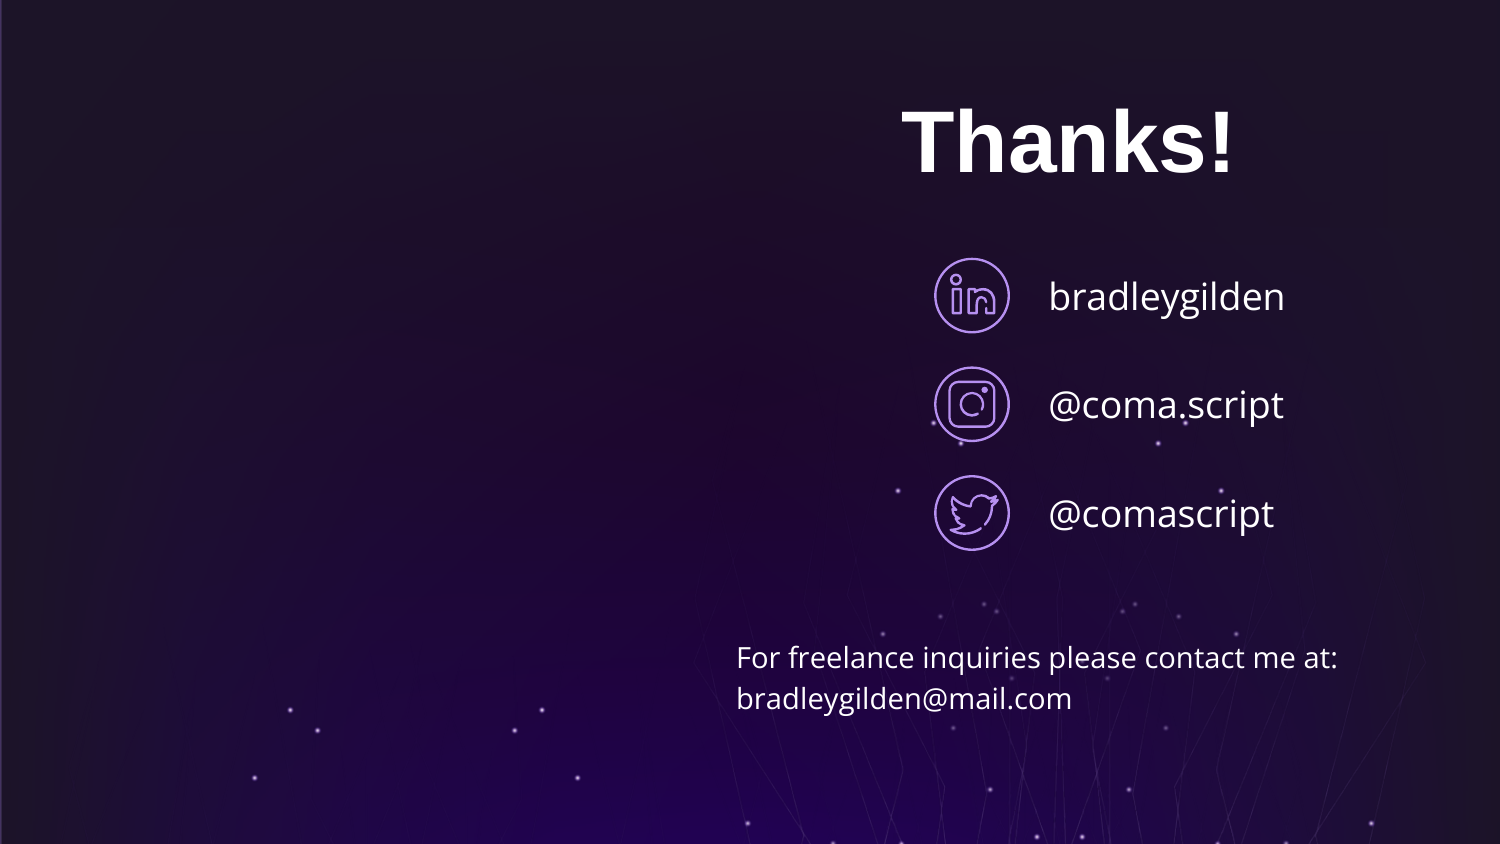

Thanks!

bradleygilden

@coma.script

@comascript
For freelance inquiries please contact me at:
bradleygilden@mail.com